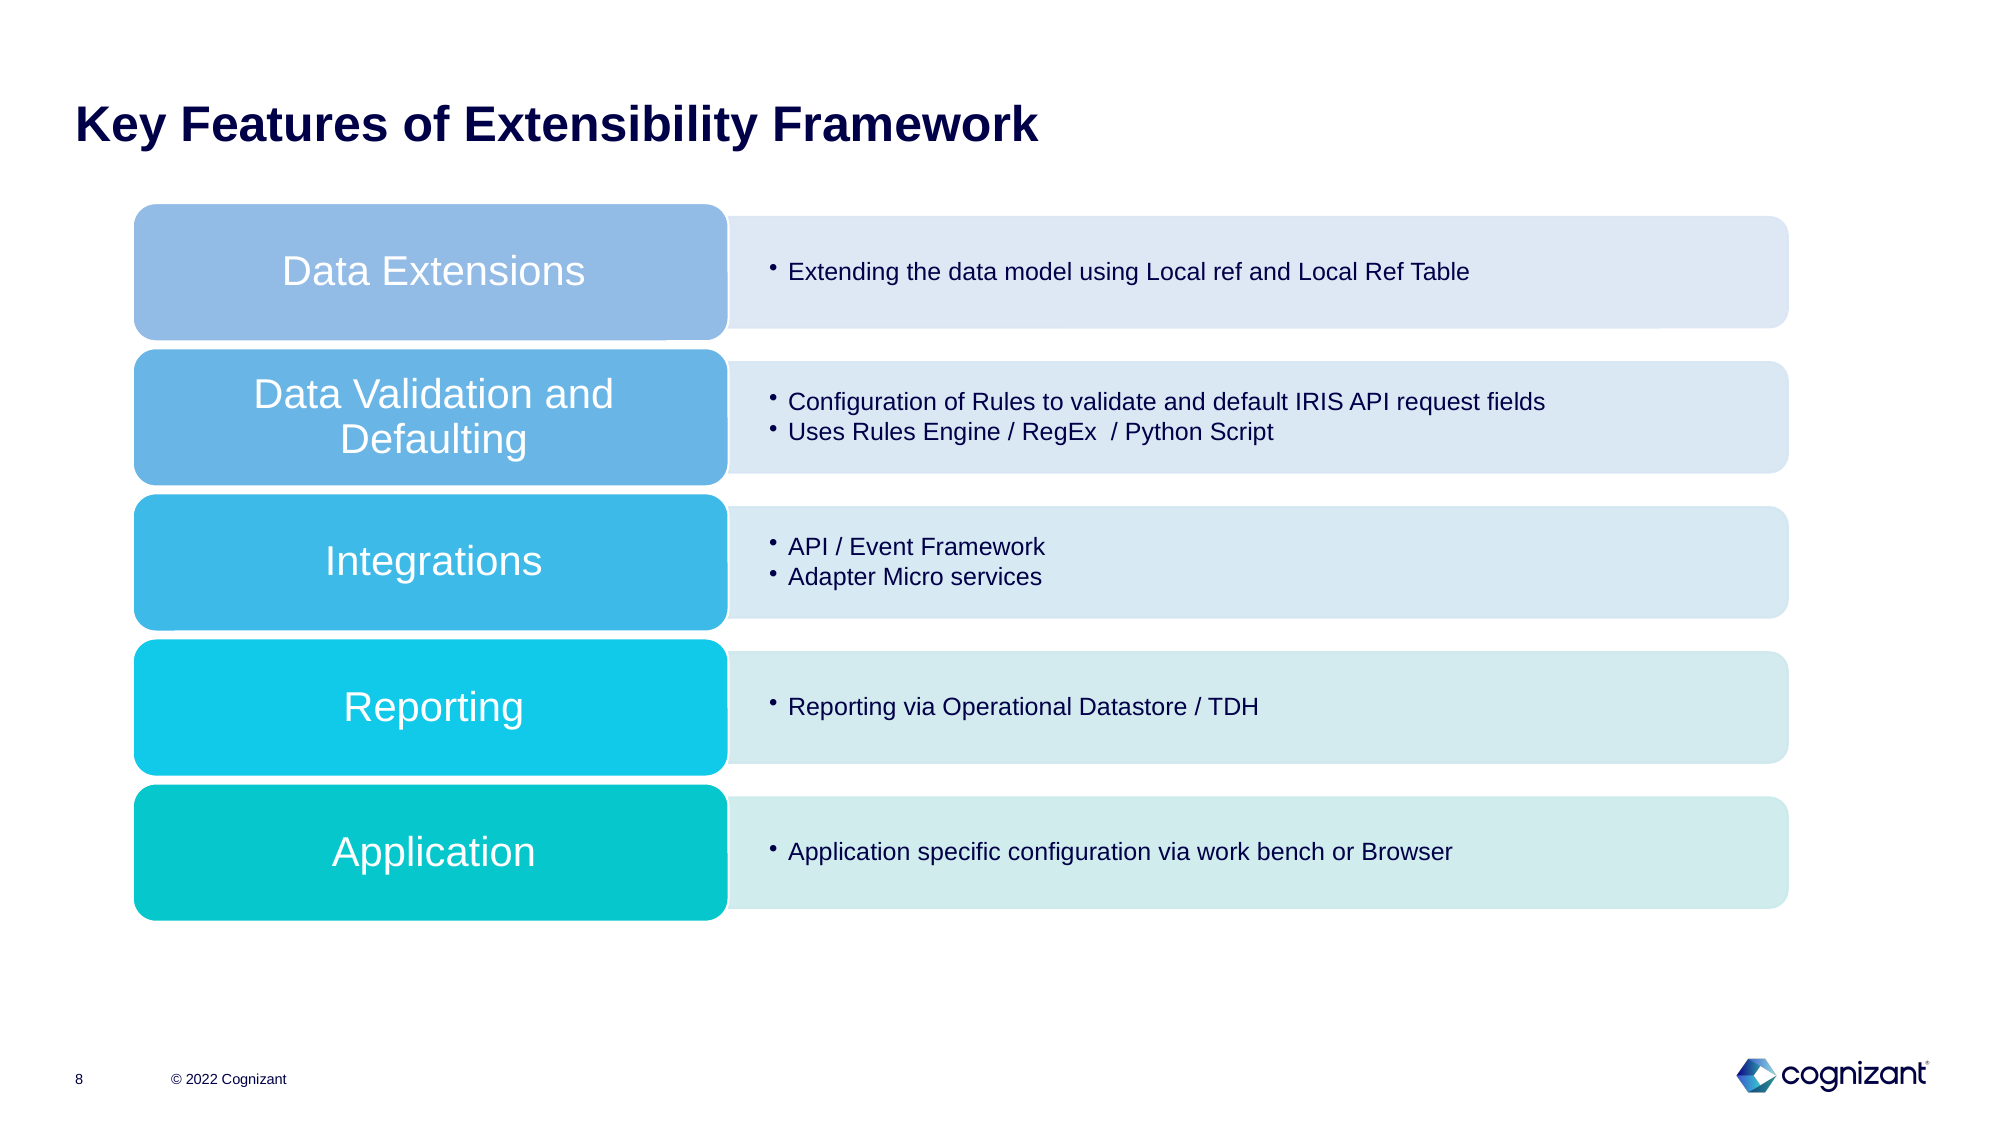

# Key Features of Extensibility Framework
Extending the data model using Local ref and Local Ref Table
Data Extensions
Configuration of Rules to validate and default IRIS API request fields
Uses Rules Engine / RegEx  / Python Script
Data Validation and Defaulting
API / Event Framework
Adapter Micro services
Integrations
Reporting via Operational Datastore / TDH
Reporting
Application specific configuration via work bench or Browser
Application
8
© 2022 Cognizant